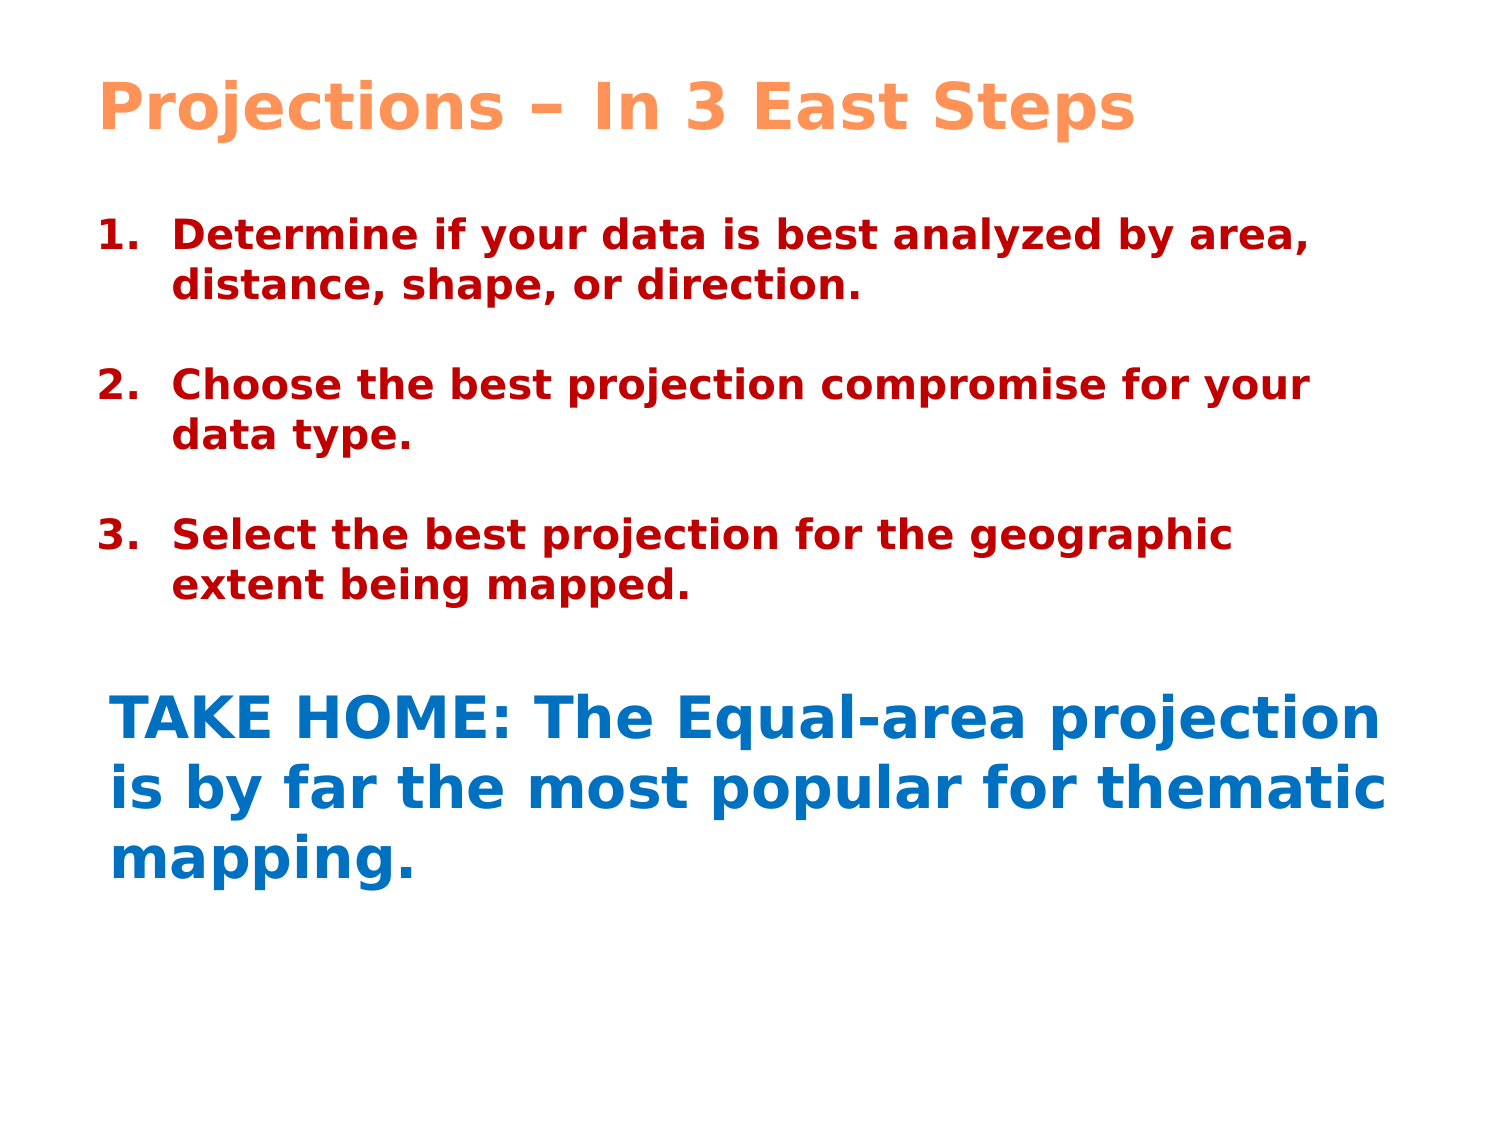

# Projections – In 3 East Steps
Determine if your data is best analyzed by area, distance, shape, or direction.

Choose the best projection compromise for your data type.

Select the best projection for the geographic extent being mapped.

TAKE HOME: The Equal-area projection is by far the most popular for thematic mapping.